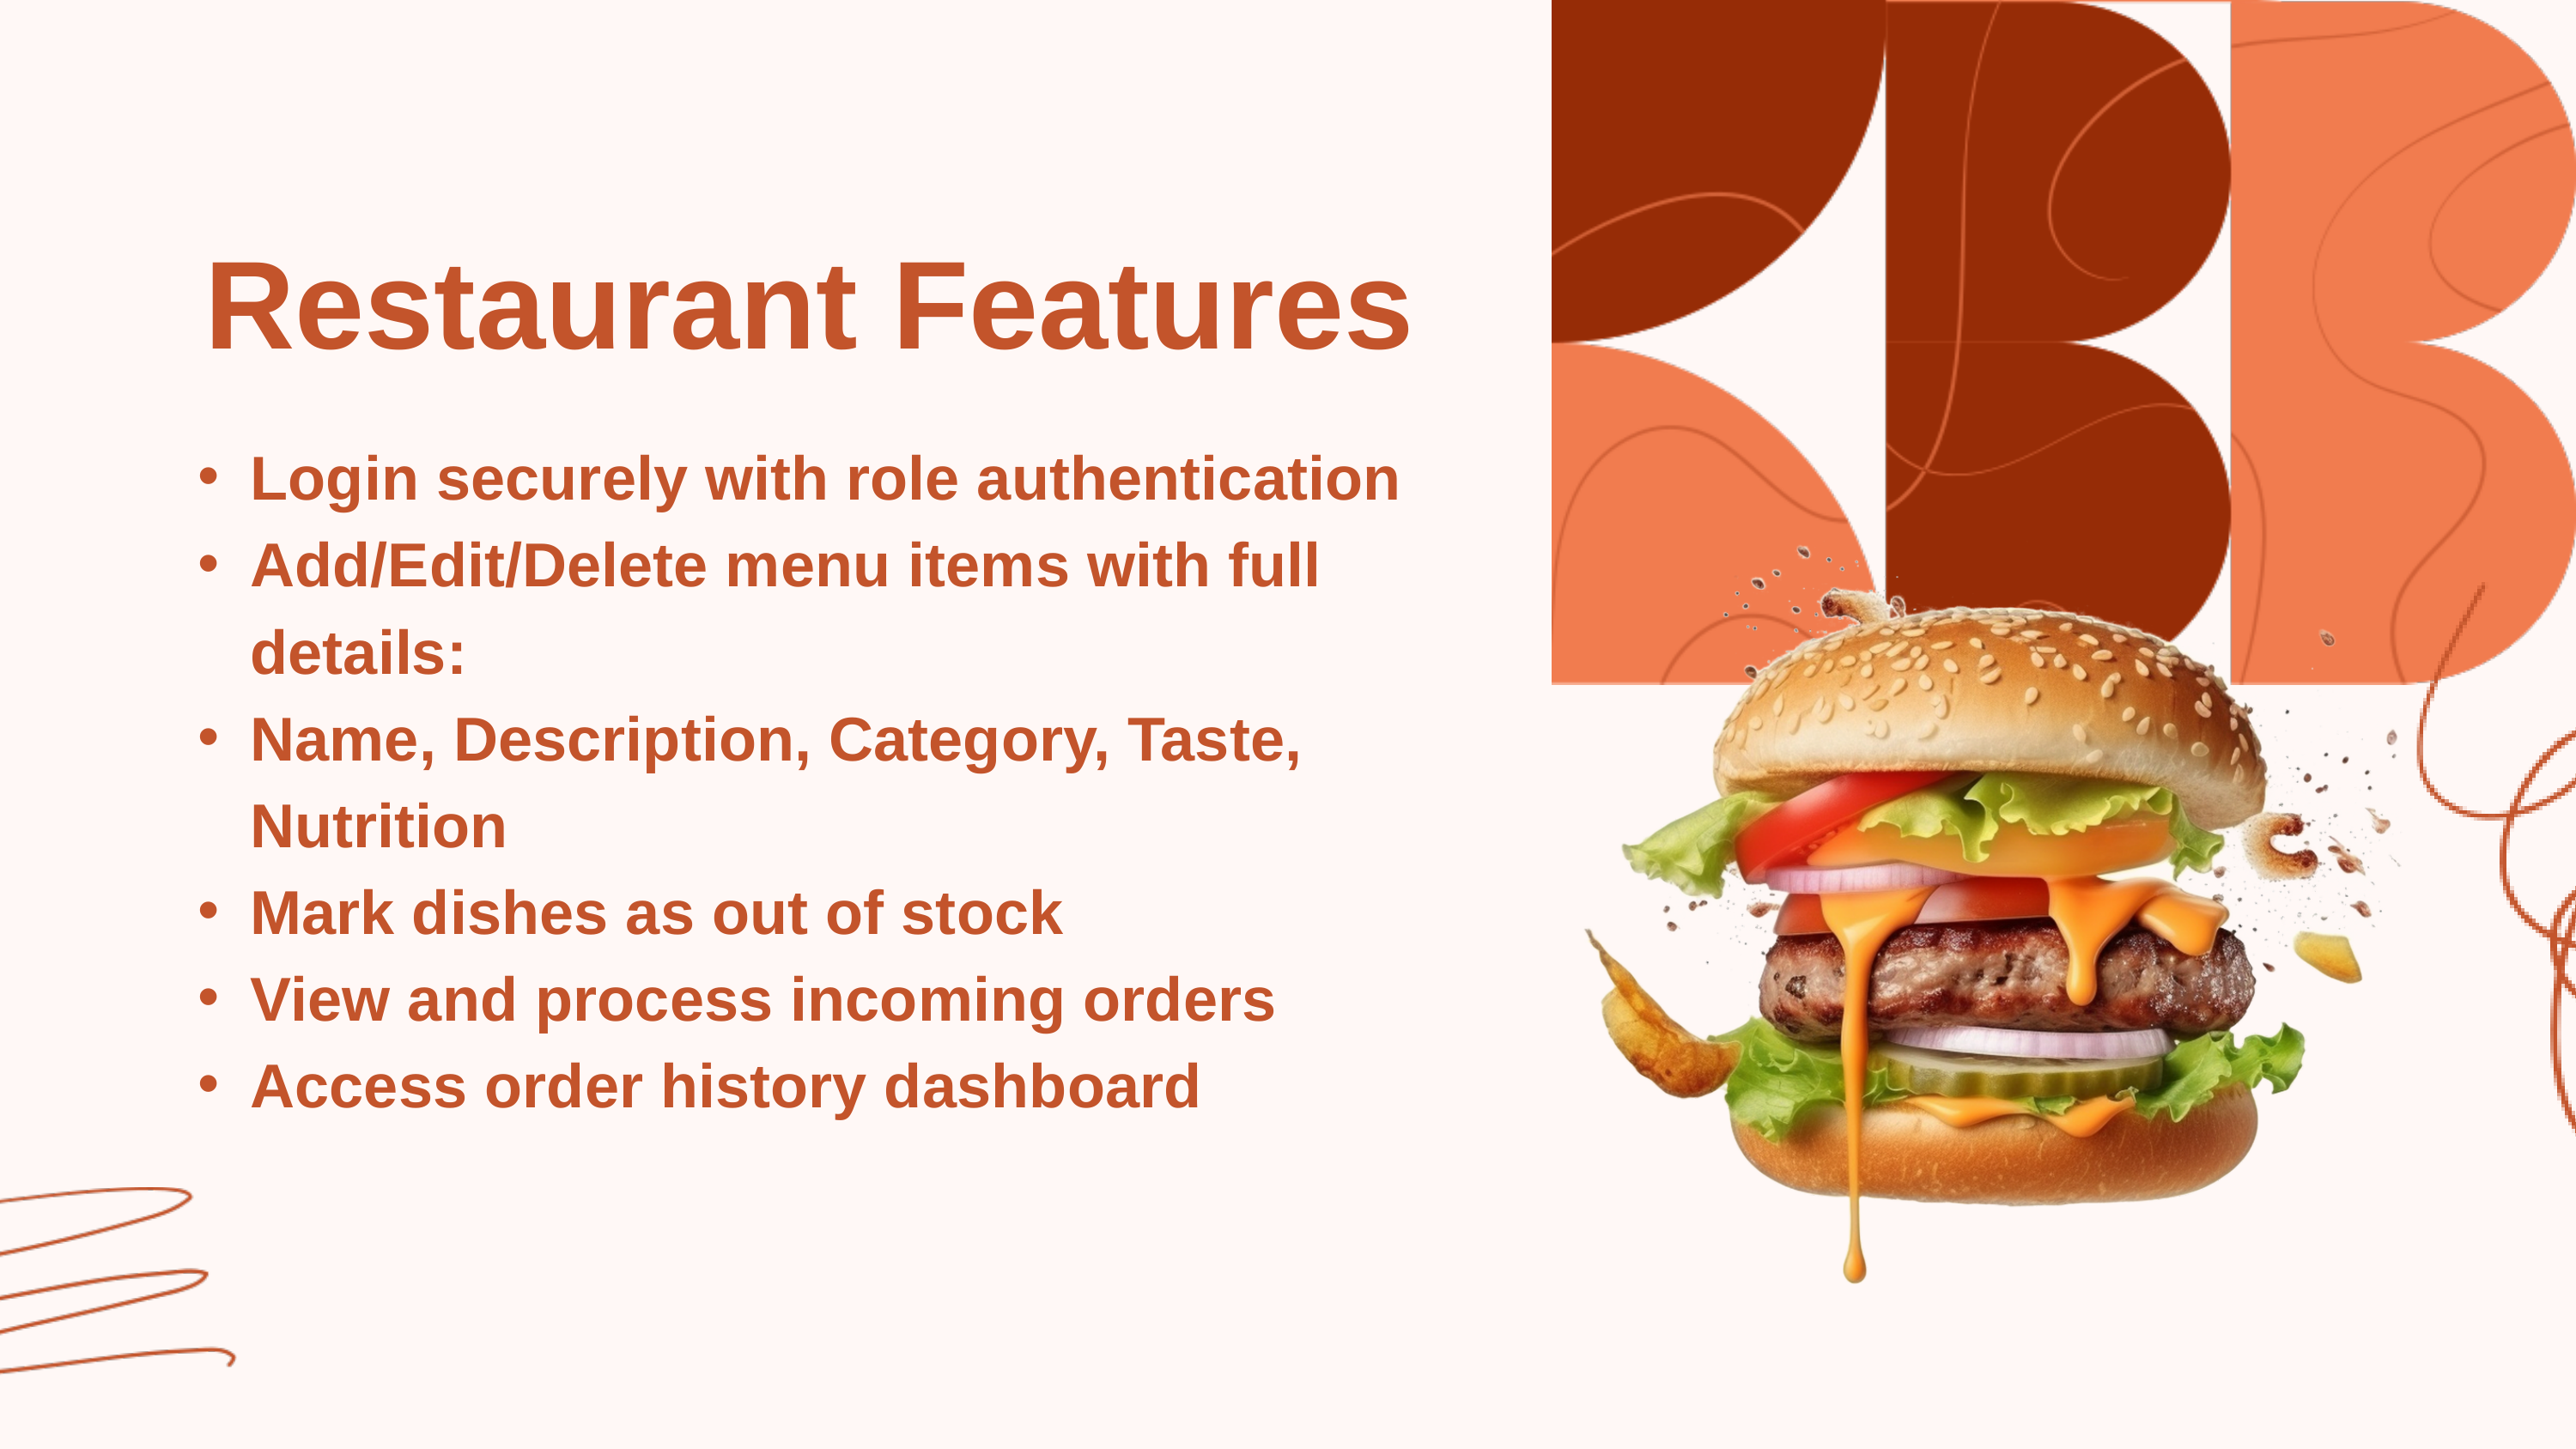

Restaurant Features

Login securely with role authentication
Add/Edit/Delete menu items with full details:
Name, Description, Category, Taste, Nutrition
Mark dishes as out of stock
View and process incoming orders
Access order history dashboard